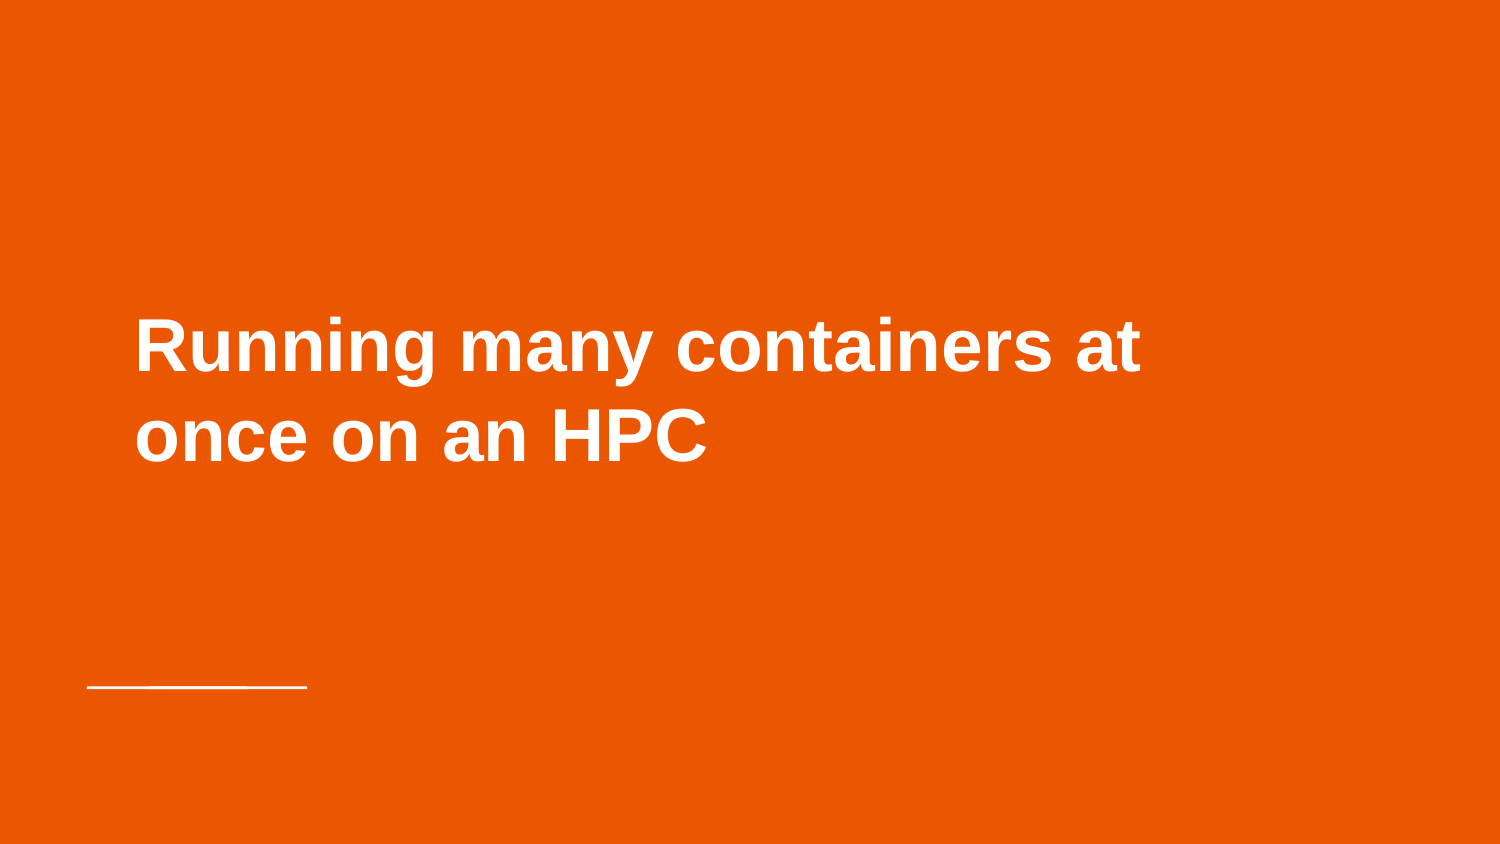

# Running many containers at once on an HPC